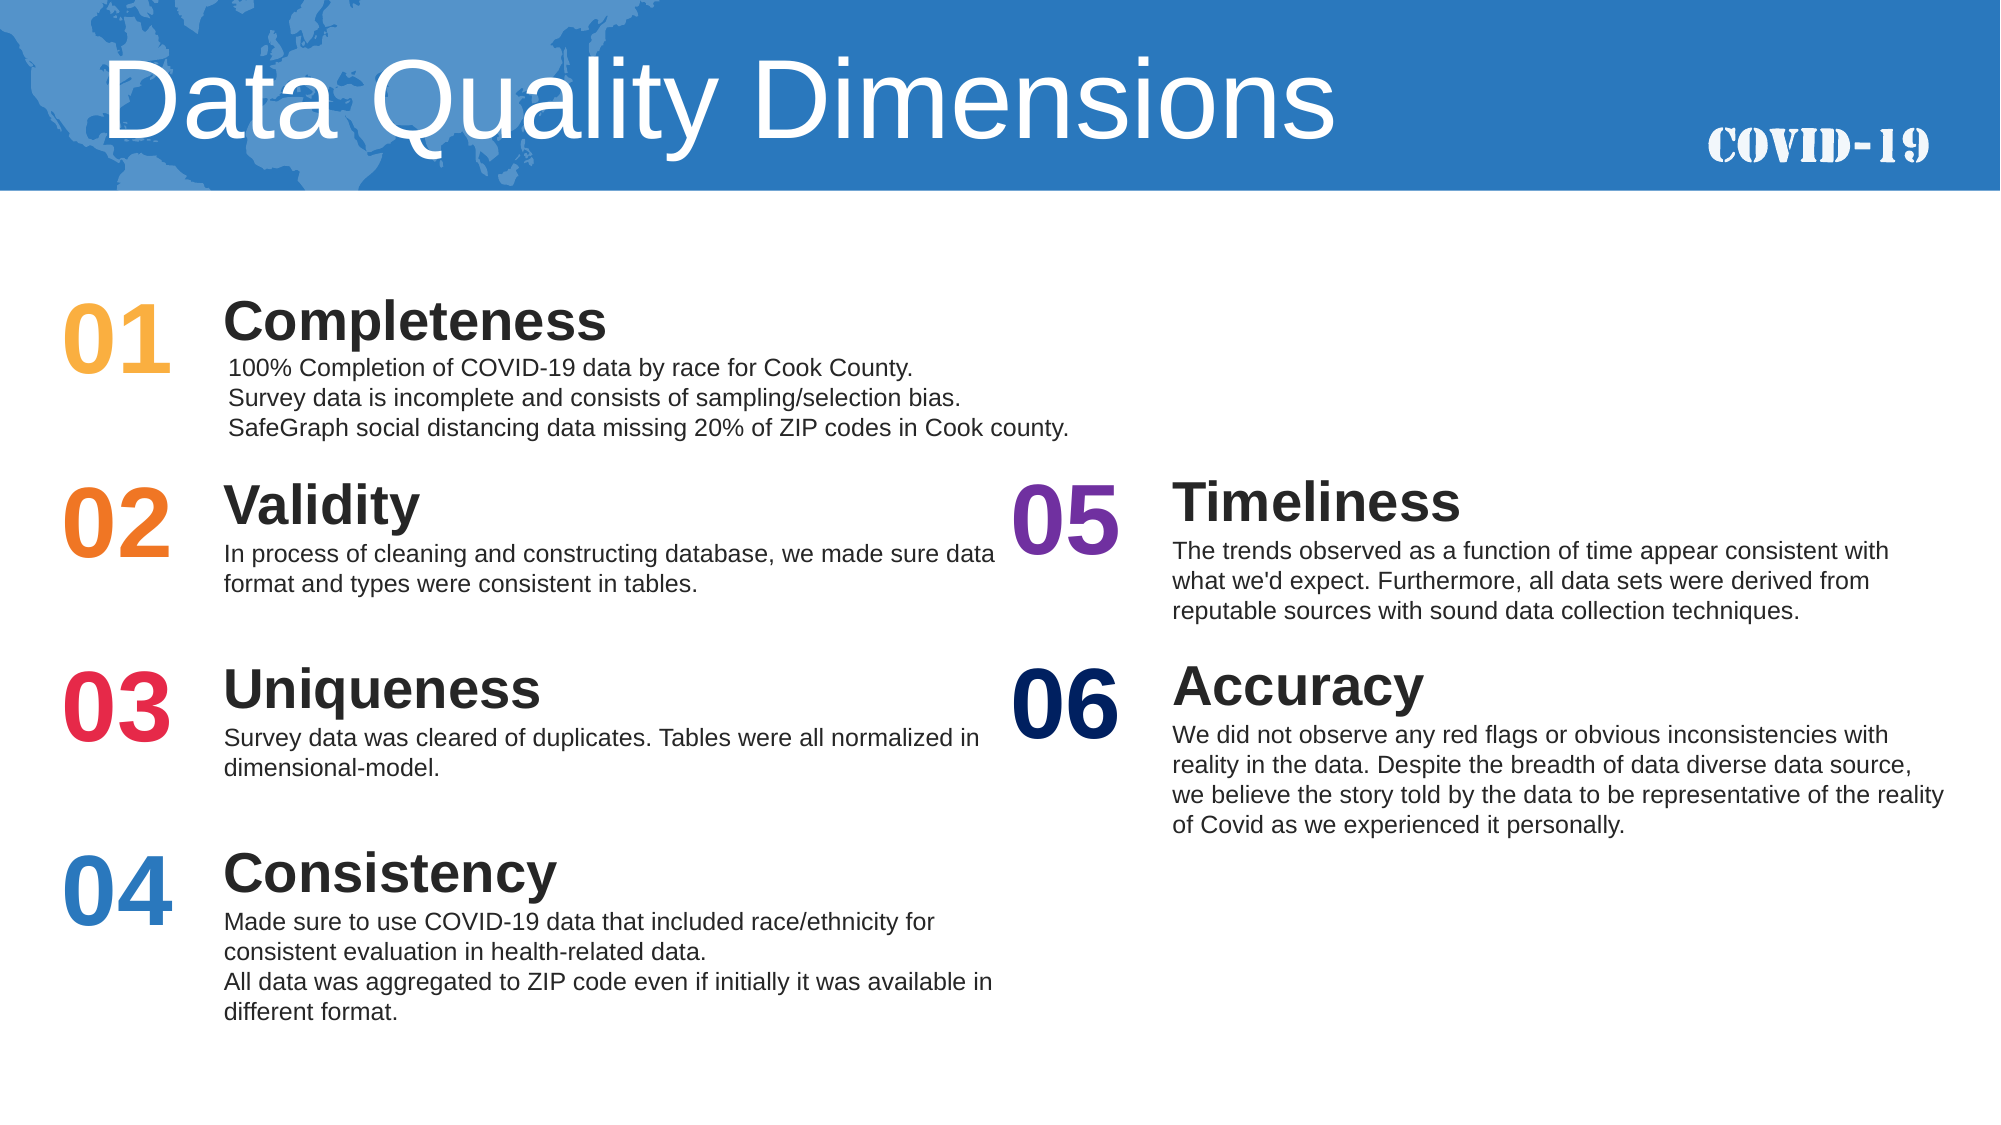

Data Quality Dimensions
01
Completeness
100% Completion of COVID-19 data by race for Cook County.
Survey data is incomplete and consists of sampling/selection bias.
SafeGraph social distancing data missing 20% of ZIP codes in Cook county.
05
02
Timeliness
The trends observed as a function of time appear consistent with what we'd expect. Furthermore, all data sets were derived from reputable sources with sound data collection techniques.
Validity
In process of cleaning and constructing database, we made sure data format and types were consistent in tables.
06
03
Accuracy
We did not observe any red flags or obvious inconsistencies with reality in the data. Despite the breadth of data diverse data source, we believe the story told by the data to be representative of the reality of Covid as we experienced it personally.
Uniqueness
Survey data was cleared of duplicates. Tables were all normalized in dimensional-model.
04
Consistency
Made sure to use COVID-19 data that included race/ethnicity for consistent evaluation in health-related data.
All data was aggregated to ZIP code even if initially it was available in different format.